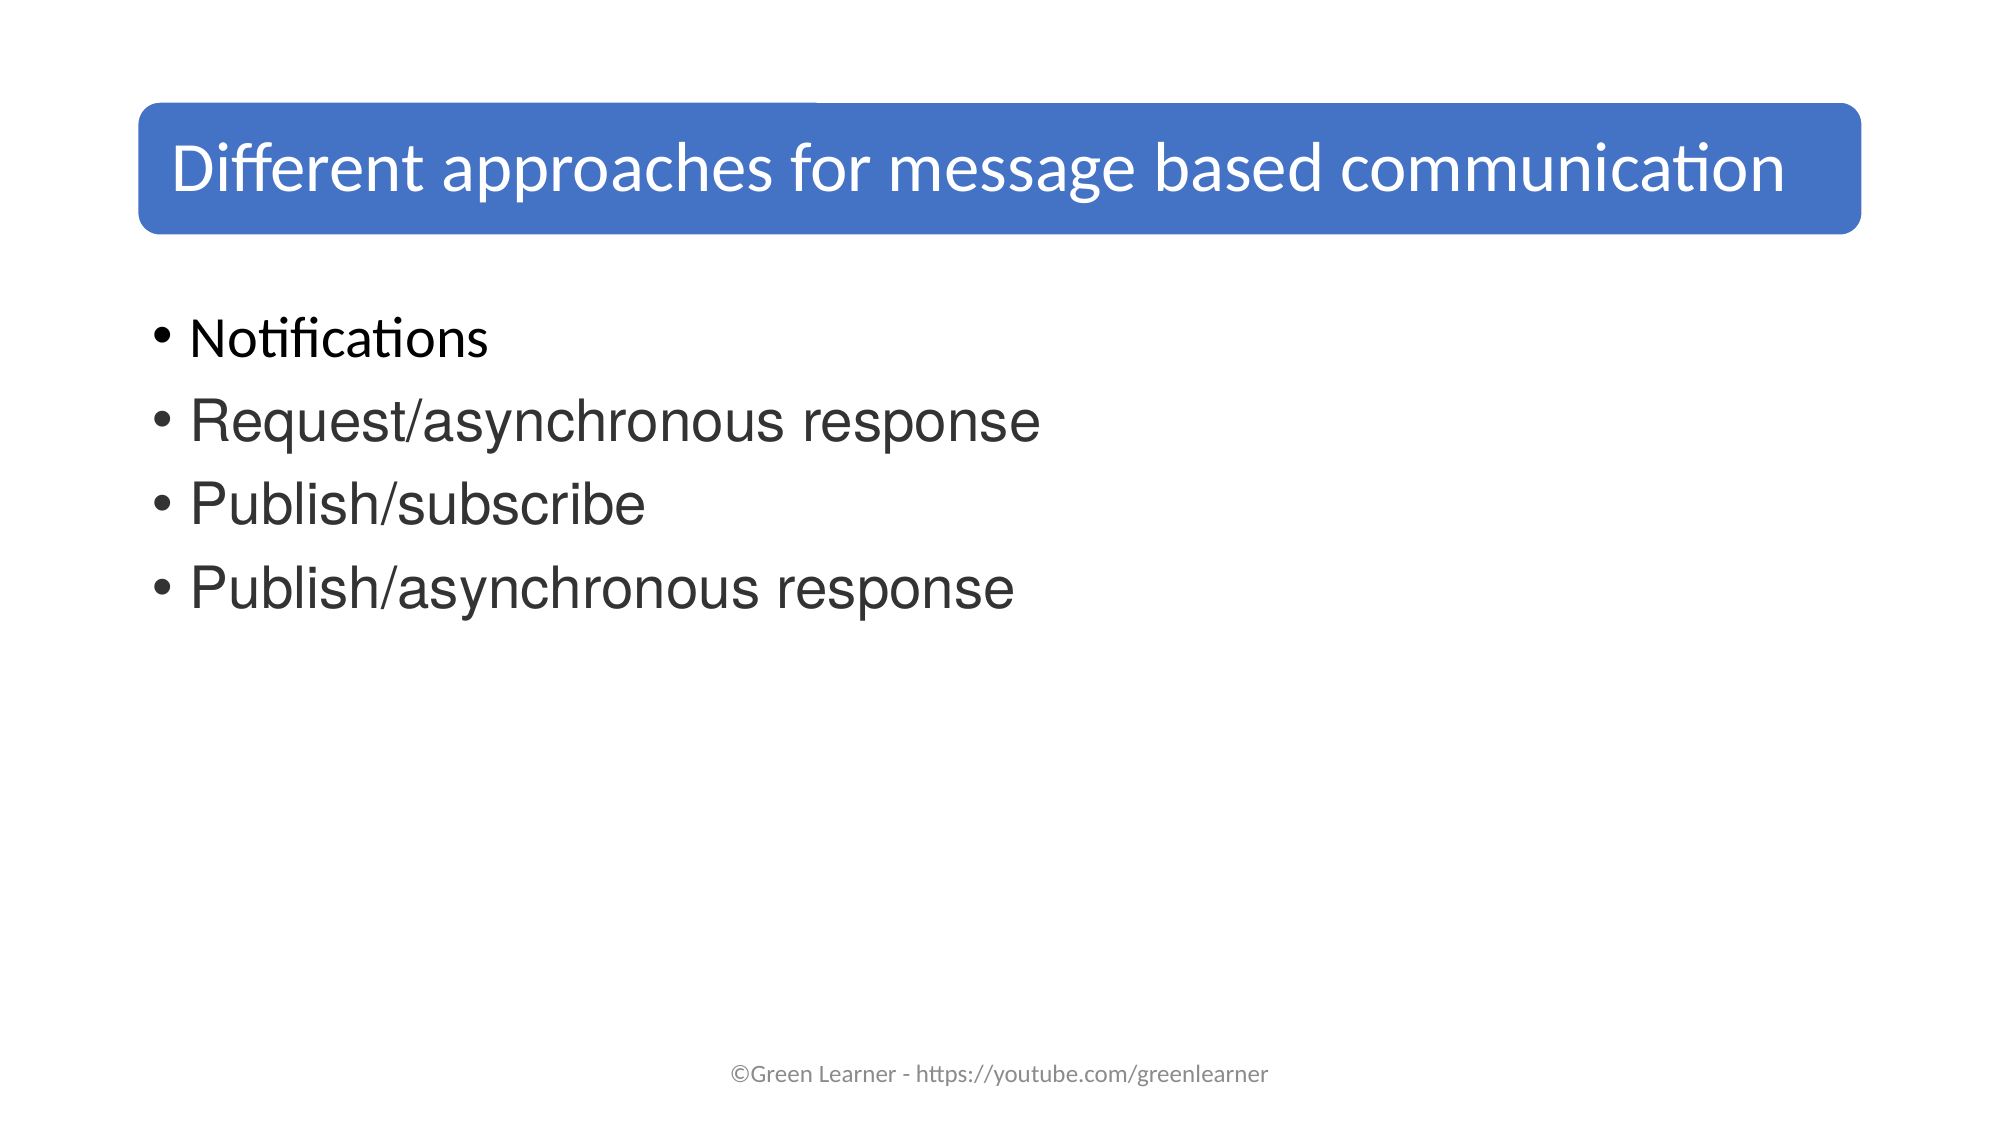

Different approaches for message based communication
Notifications
Request/asynchronous response
Publish/subscribe
Publish/asynchronous response
©Green Learner - https://youtube.com/greenlearner